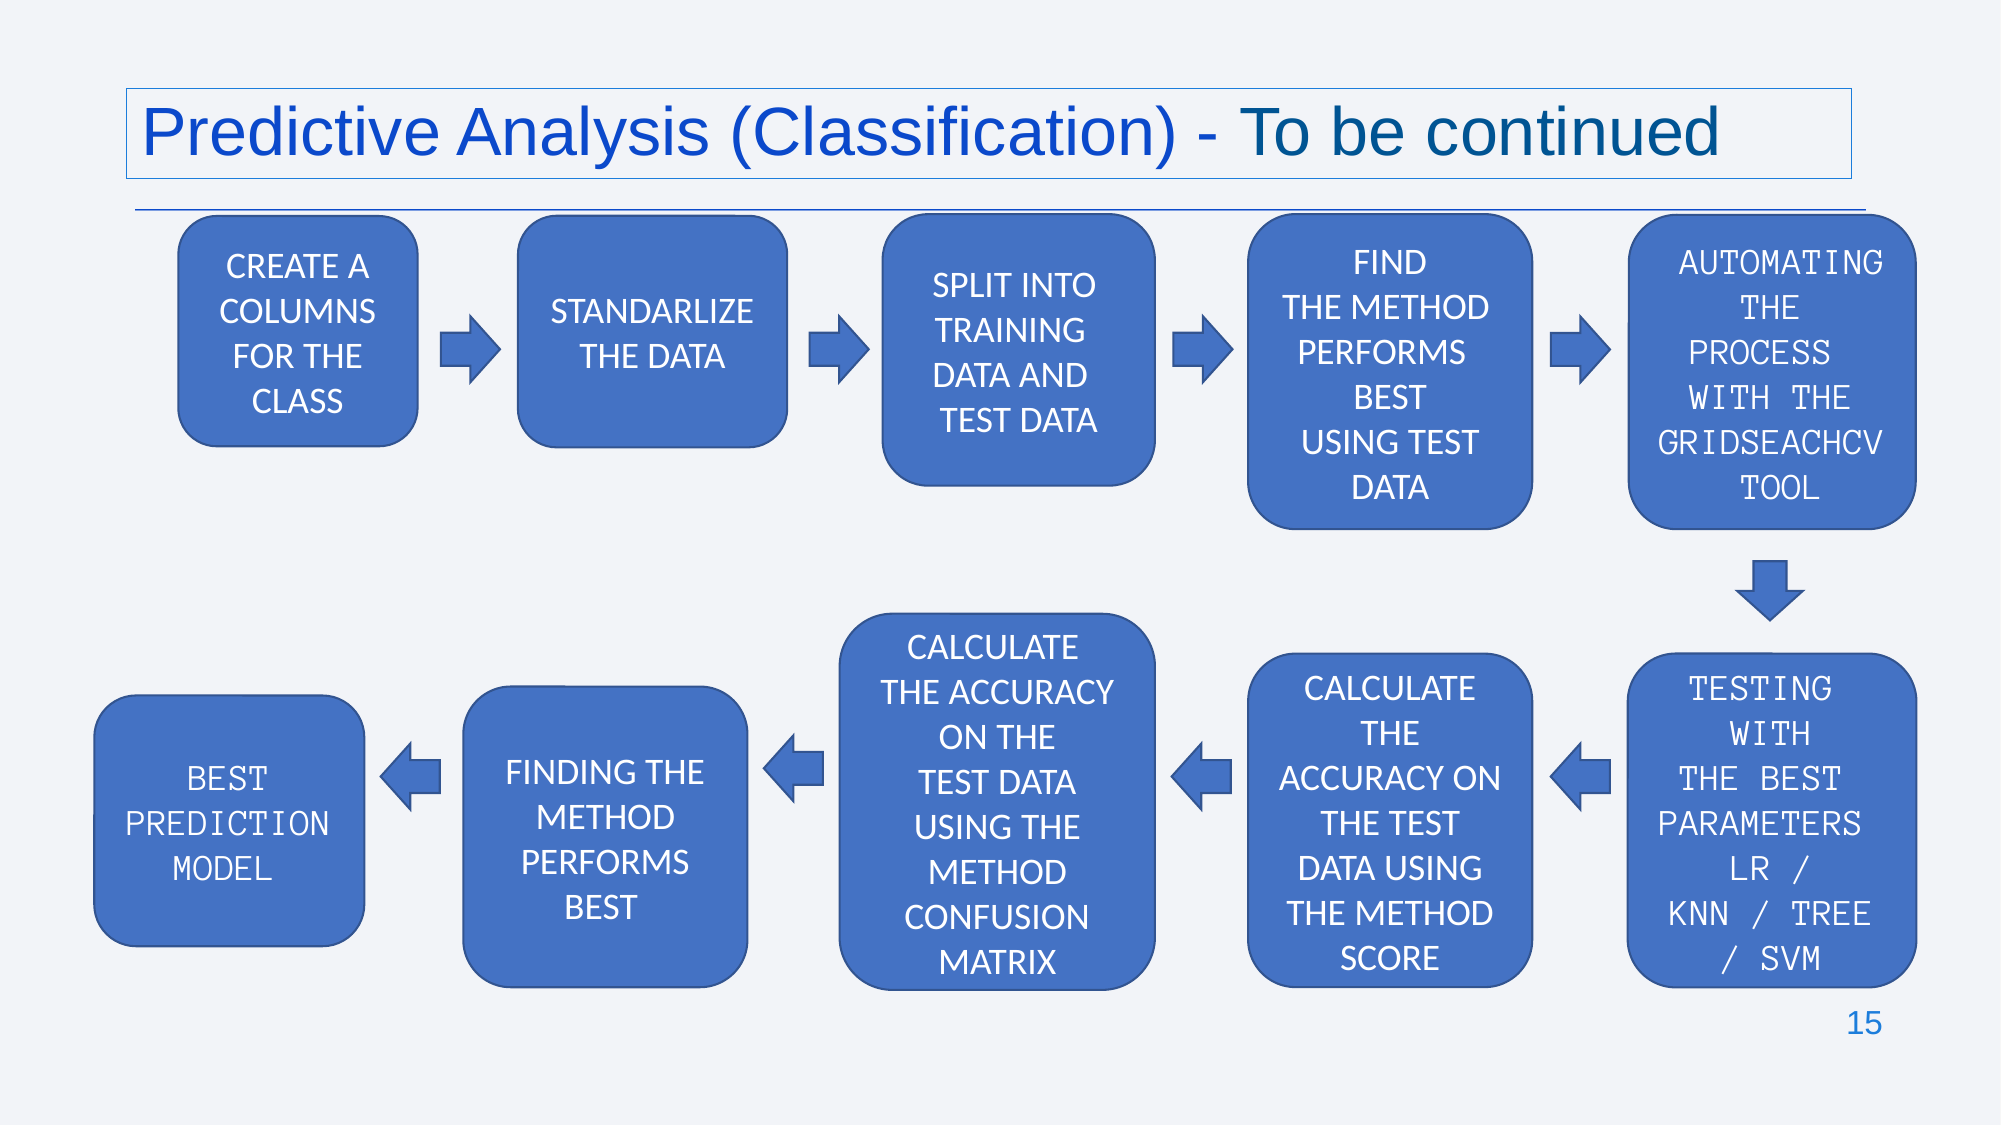

Predictive Analysis (Classification) - To be continued

FIND THE METHOD PERFORMS
BEST USING TEST DATA

SPLIT INTO
TRAINING
DATA AND
TEST DATA

 AUTOMATINGTHE PROCESS
 WITH THE
GRIDSEACHCV TOOL

STANDARLIZE THE DATA

CREATE A COLUMNS FOR THE CLASS

CALCULATE
THE ACCURACY ON THE TEST DATA USING THE METHOD CONFUSION MATRIX

TESTING
WITH THE BEST
PARAMETERS LR / KNN / TREE / SVM

CALCULATE THE ACCURACY ON THE TEST DATA USING THE METHOD SCORE

FINDING THE METHOD PERFORMS BEST

BEST PREDICTION MODEL

15